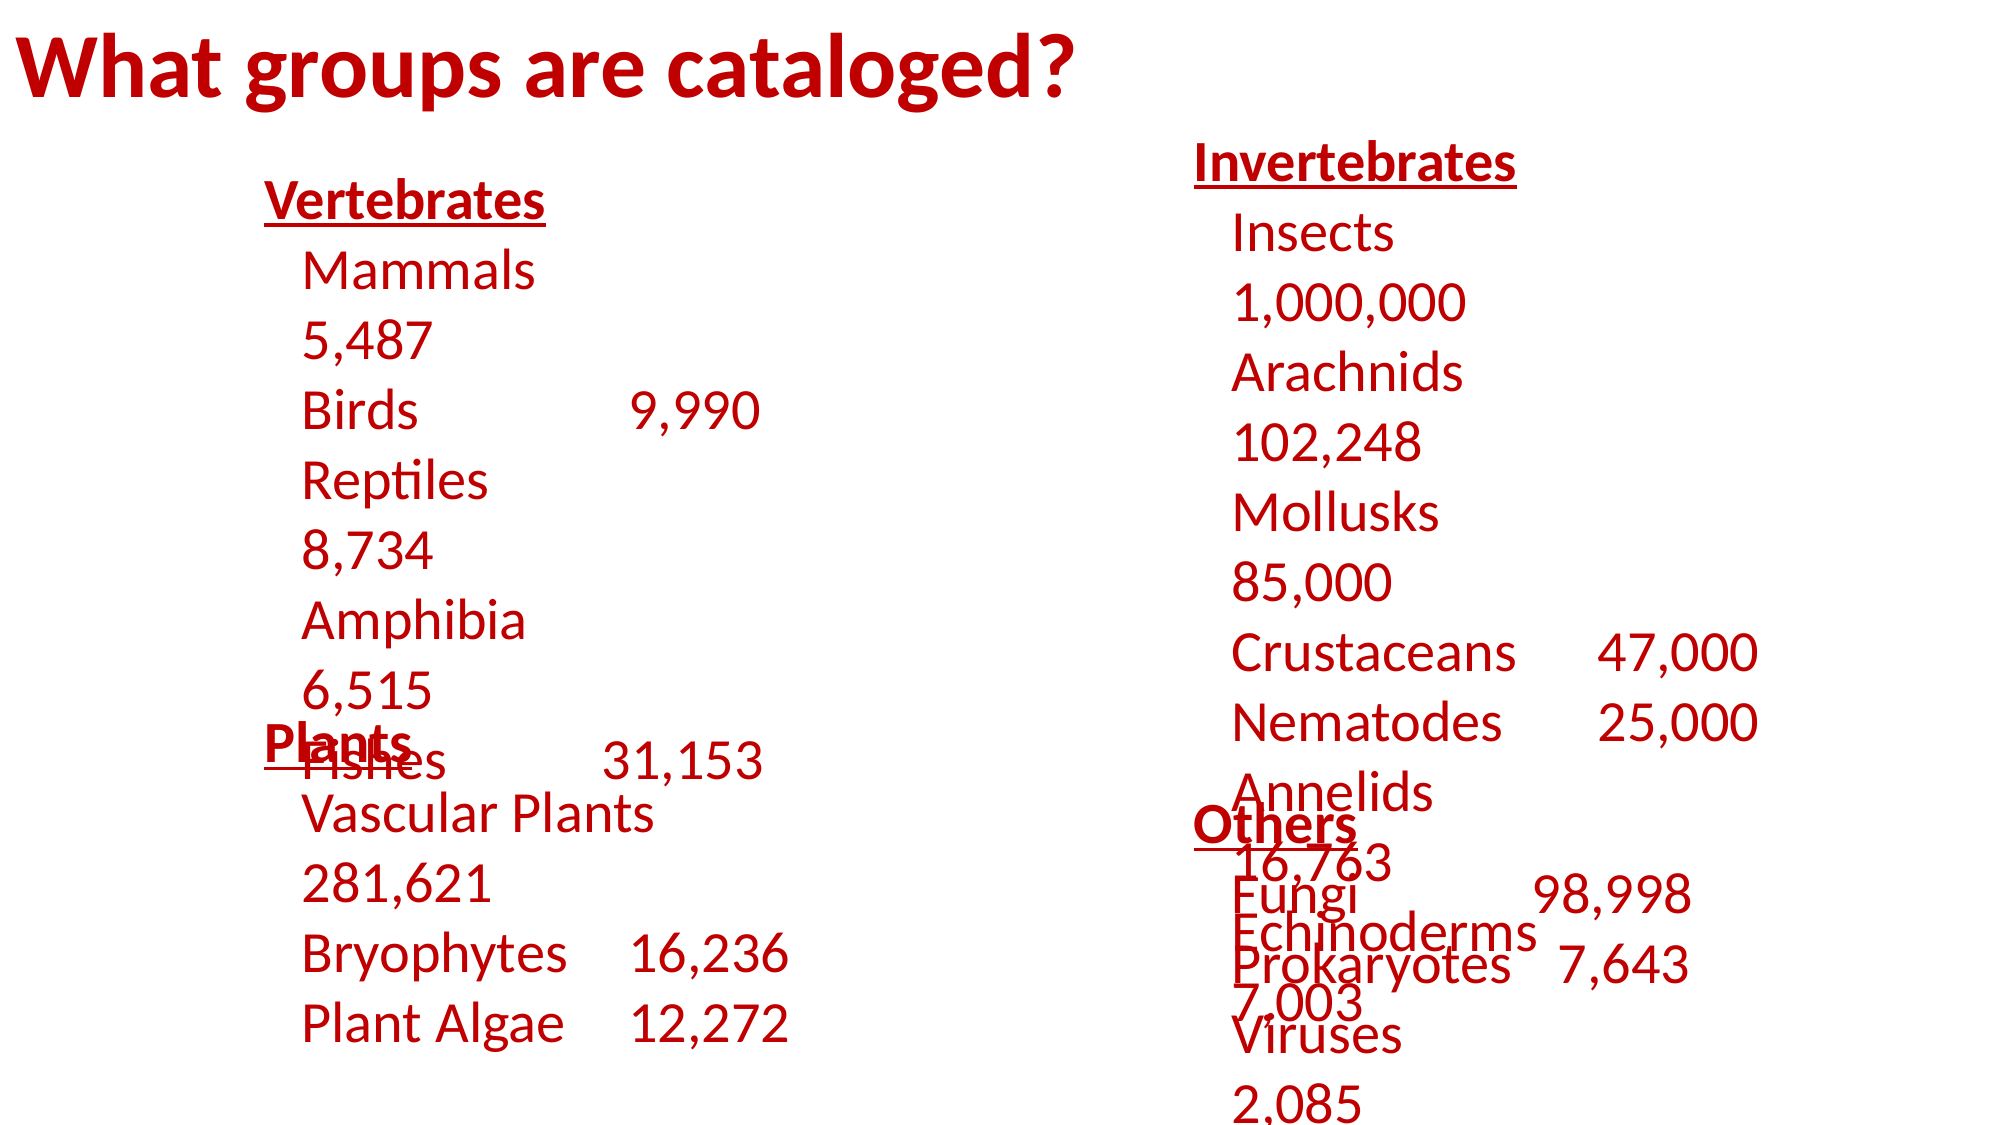

# What groups are cataloged?
Invertebrates
Insects		1,000,000
Arachnids		   102,248
Mollusks		     85,000
Crustaceans	     47,000
Nematodes	     25,000
Annelids		     16,763
Echinoderms	       7,003
Vertebrates
Mammals		  5,487
Birds		  9,990
Reptiles		  8,734
Amphibia		  6,515
Fishes		31,153
Plants
Vascular Plants	281,621
Bryophytes	  16,236
Plant Algae	  12,272
Others
Fungi		98,998
Prokaryotes	  7,643
Viruses		  2,085